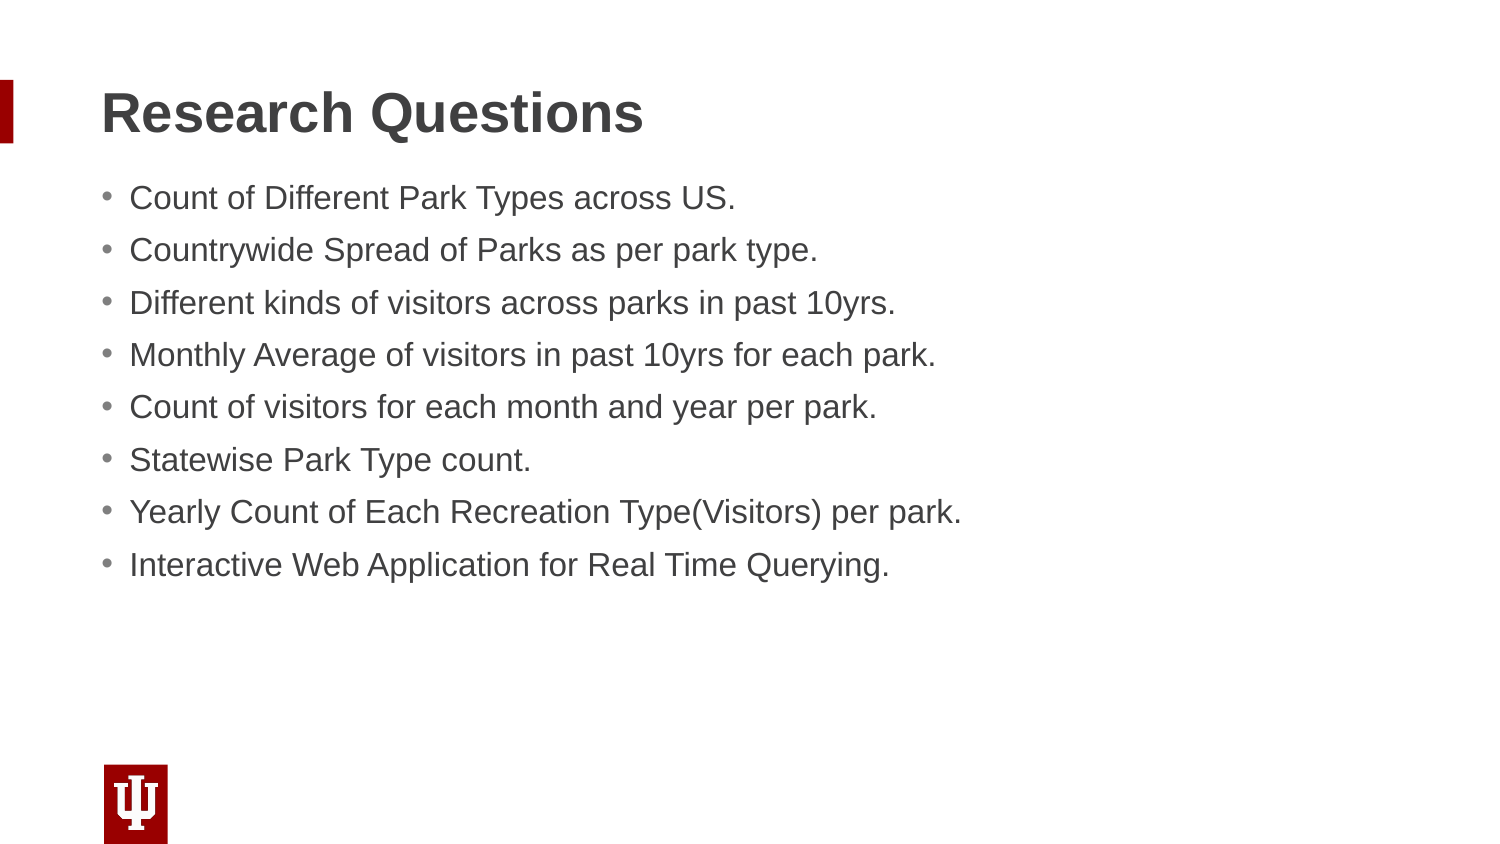

# Research Questions
Count of Different Park Types across US.
Countrywide Spread of Parks as per park type.
Different kinds of visitors across parks in past 10yrs.
Monthly Average of visitors in past 10yrs for each park.
Count of visitors for each month and year per park.
Statewise Park Type count.
Yearly Count of Each Recreation Type(Visitors) per park.
Interactive Web Application for Real Time Querying.